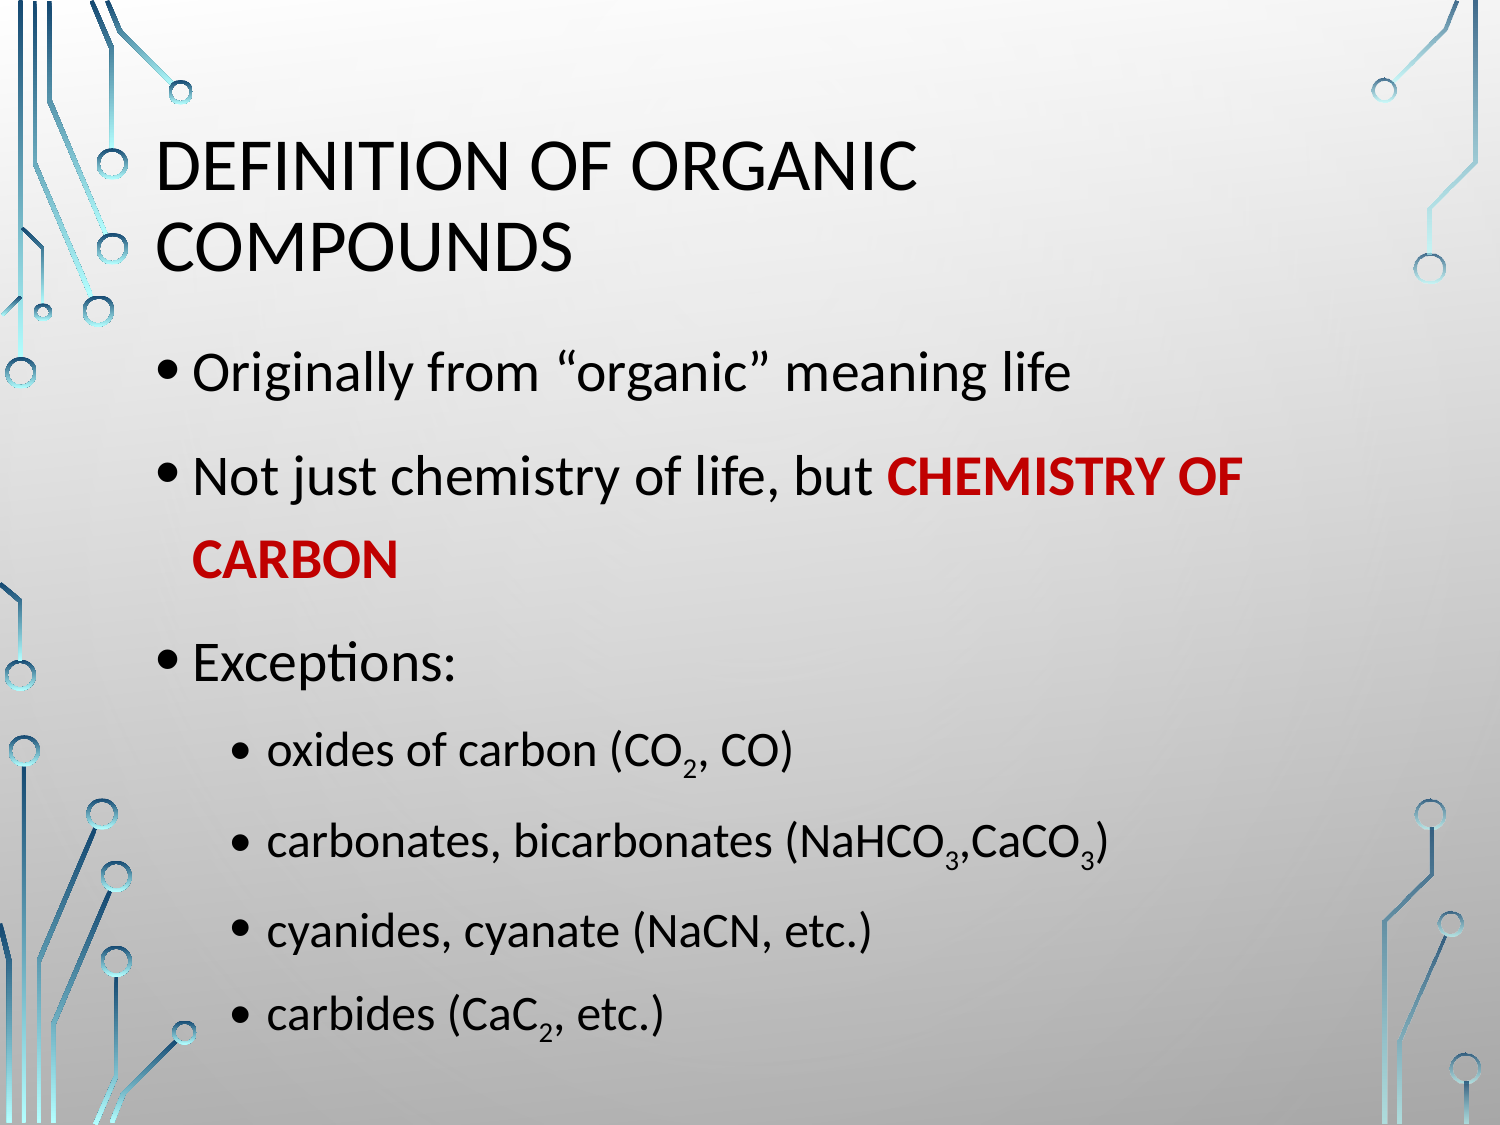

# Definition of organic compounds
Originally from “organic” meaning life
Not just chemistry of life, but CHEMISTRY OF CARBON
Exceptions:
oxides of carbon (CO2, CO)
carbonates, bicarbonates (NaHCO3,CaCO3)
cyanides, cyanate (NaCN, etc.)
carbides (CaC2, etc.)